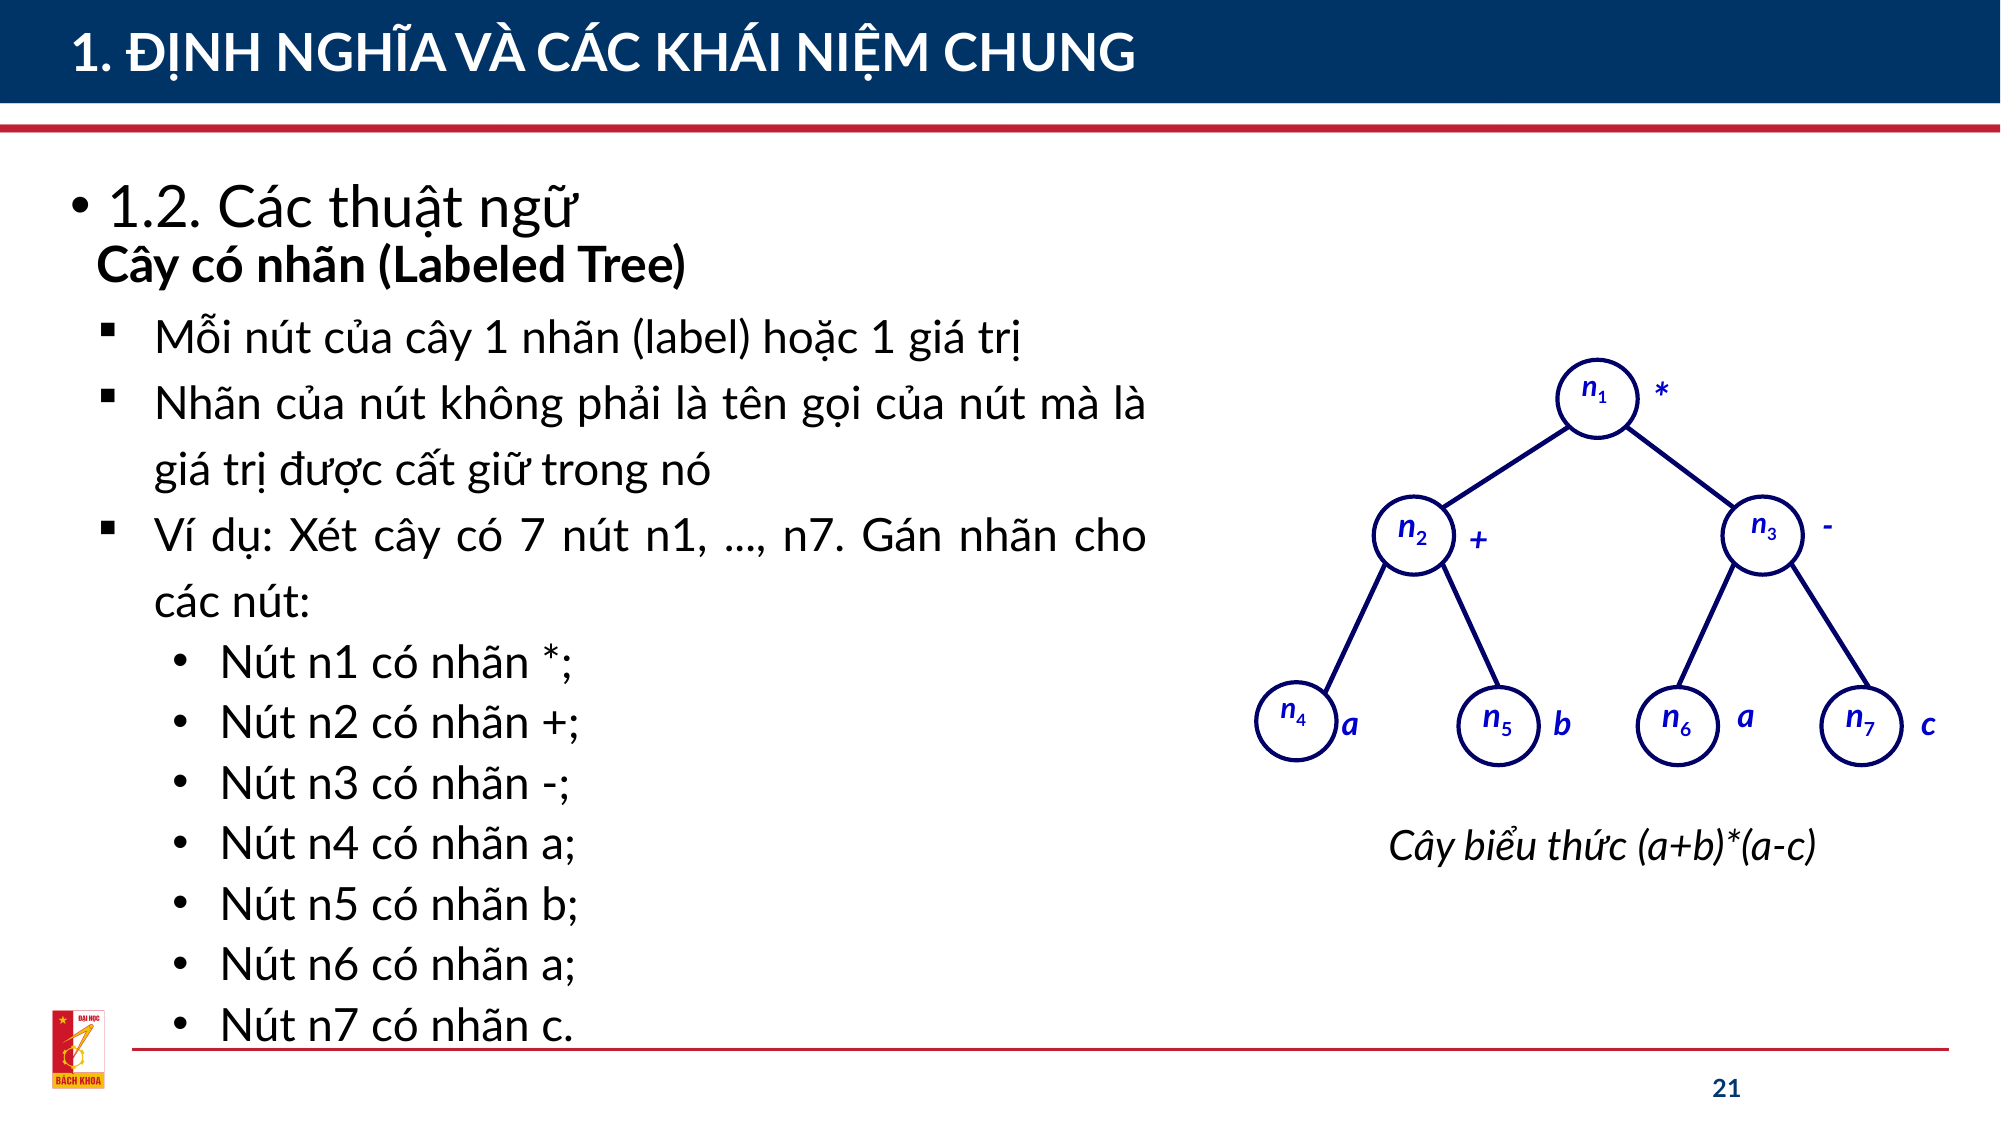

# 1. ĐỊNH NGHĨA VÀ CÁC KHÁI NIỆM CHUNG
Cây có nhãn (Labeled Tree)
1.2. Các thuật ngữ
Mỗi nút của cây 1 nhãn (label) hoặc 1 giá trị
Nhãn của nút không phải là tên gọi của nút mà là giá trị được cất giữ trong nó
Ví dụ: Xét cây có 7 nút n1, ..., n7. Gán nhãn cho các nút:
Nút n1 có nhãn *;
Nút n2 có nhãn +;
Nút n3 có nhãn -;
Nút n4 có nhãn a;
Nút n5 có nhãn b;
Nút n6 có nhãn a;
Nút n7 có nhãn c.

n1
*

n2

n3
-
+

n4

n5

n6
a

n7
a
b
c
Cây biểu thức (a+b)*(a-c)
21